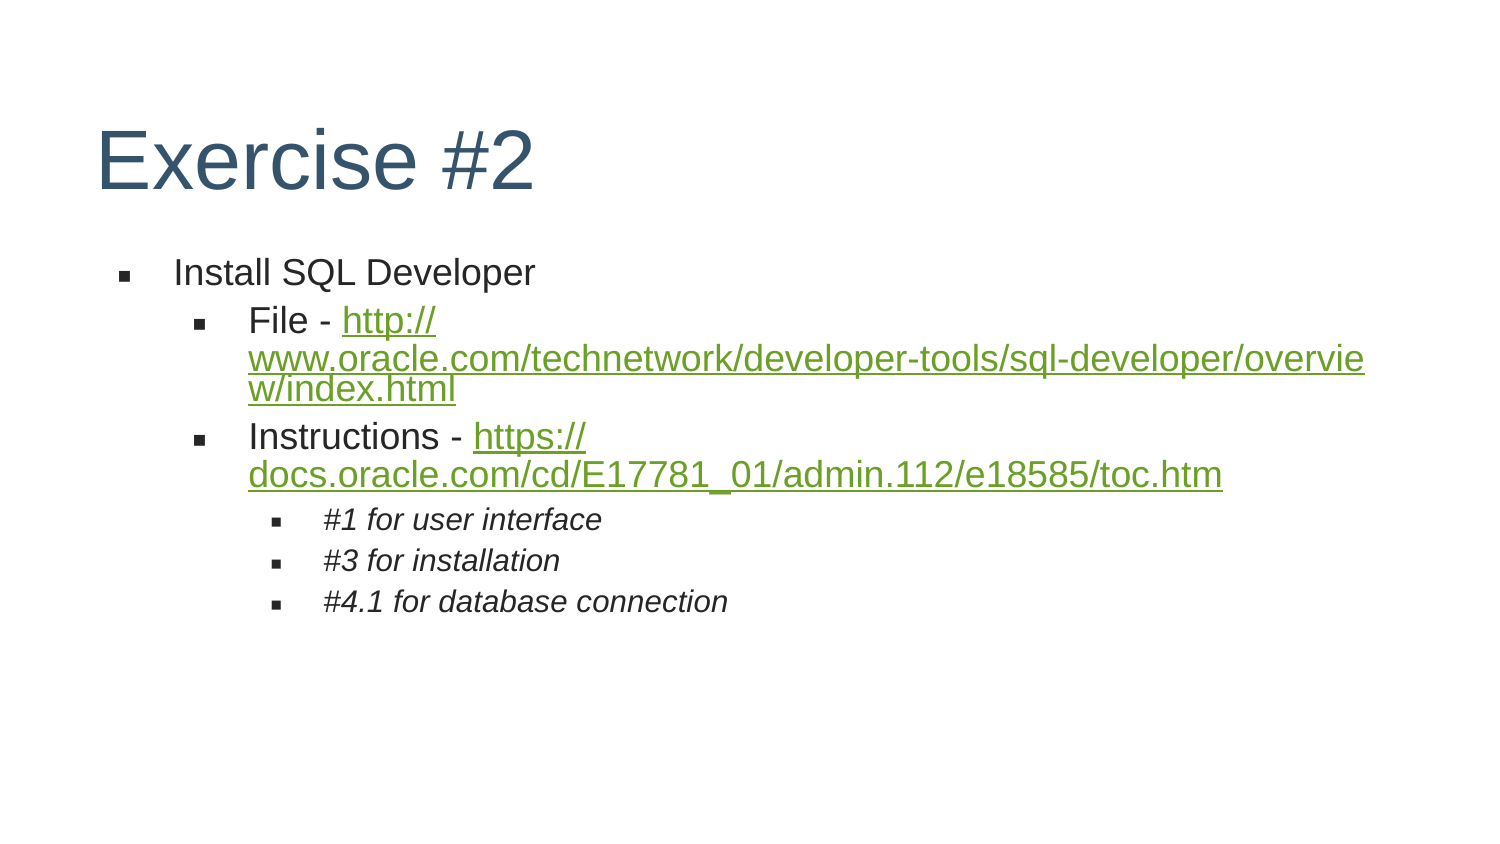

# Exercise #2
Install SQL Developer
File - http://www.oracle.com/technetwork/developer-tools/sql-developer/overview/index.html
Instructions - https://docs.oracle.com/cd/E17781_01/admin.112/e18585/toc.htm
#1 for user interface
#3 for installation
#4.1 for database connection